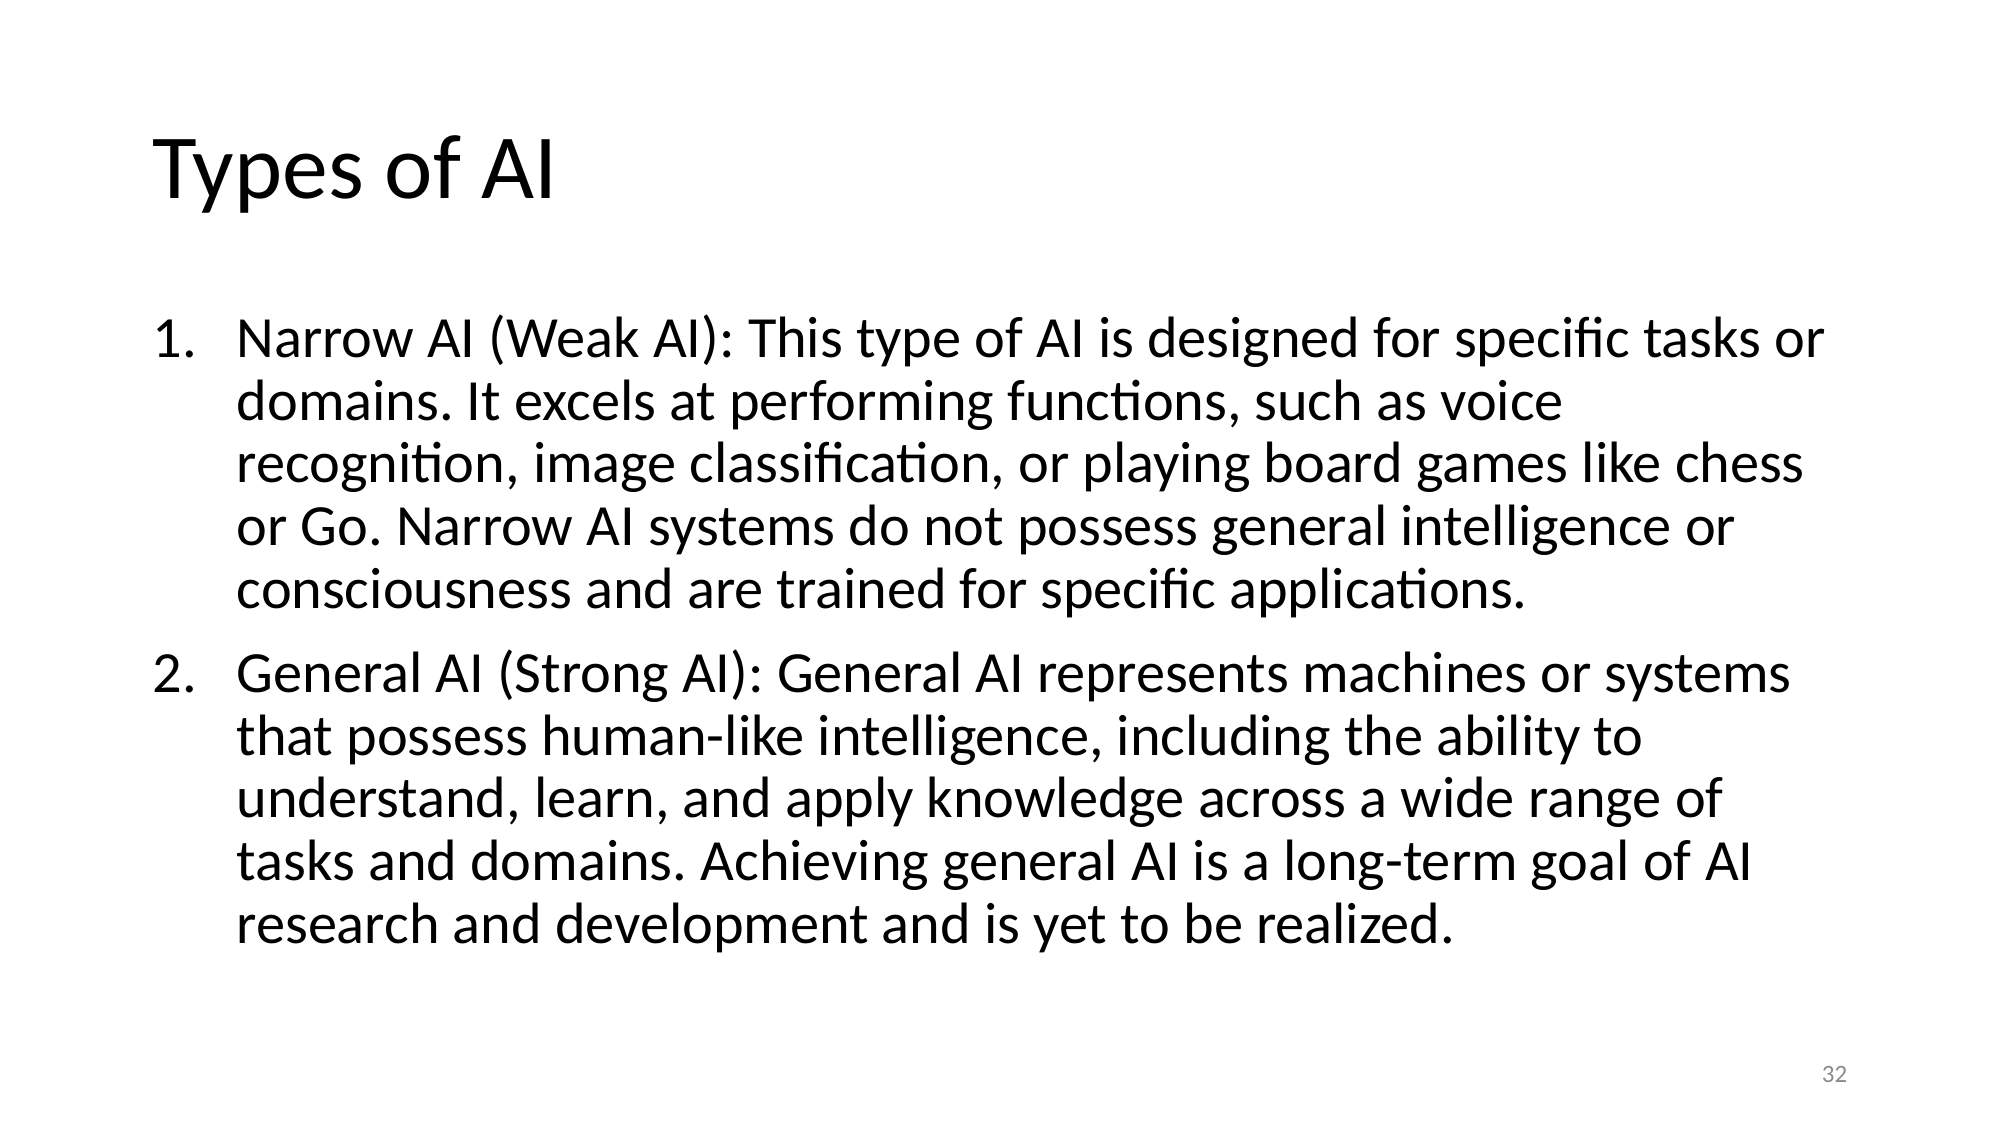

# Types of AI
Narrow AI (Weak AI): This type of AI is designed for specific tasks or domains. It excels at performing functions, such as voice recognition, image classification, or playing board games like chess or Go. Narrow AI systems do not possess general intelligence or consciousness and are trained for specific applications.
General AI (Strong AI): General AI represents machines or systems that possess human-like intelligence, including the ability to understand, learn, and apply knowledge across a wide range of tasks and domains. Achieving general AI is a long-term goal of AI research and development and is yet to be realized.
32